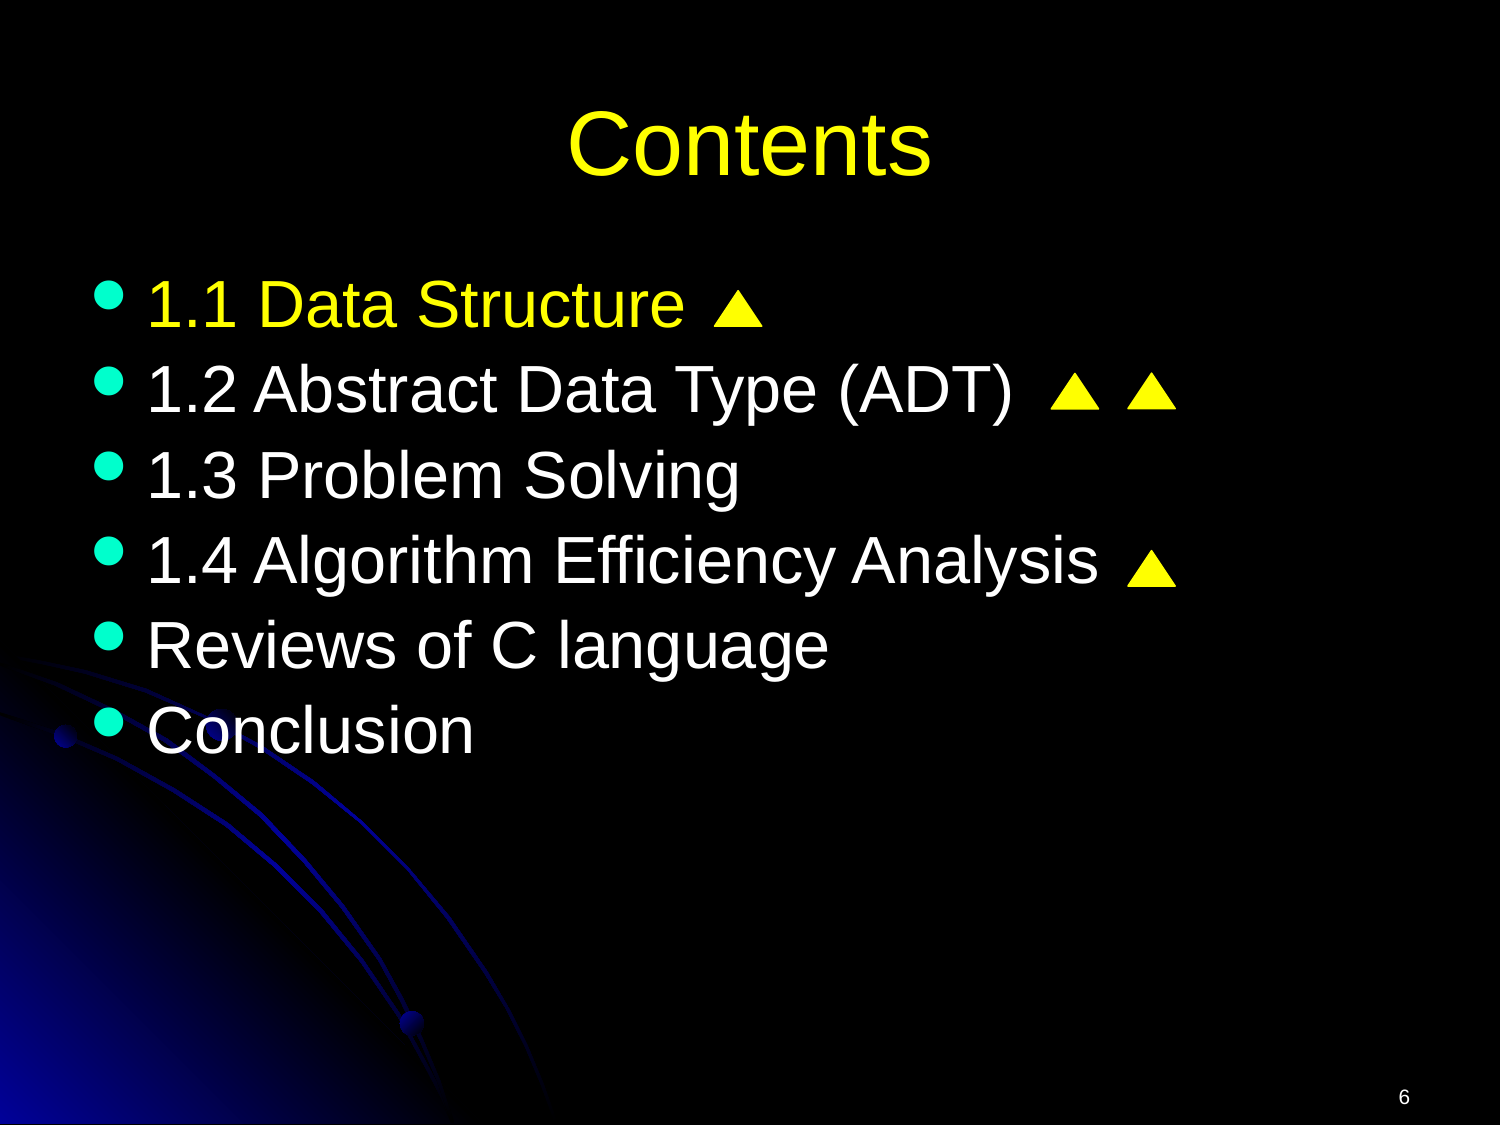

# Contents
1.1 Data Structure
1.2 Abstract Data Type (ADT)
1.3 Problem Solving
1.4 Algorithm Efficiency Analysis
Reviews of C language
Conclusion

6